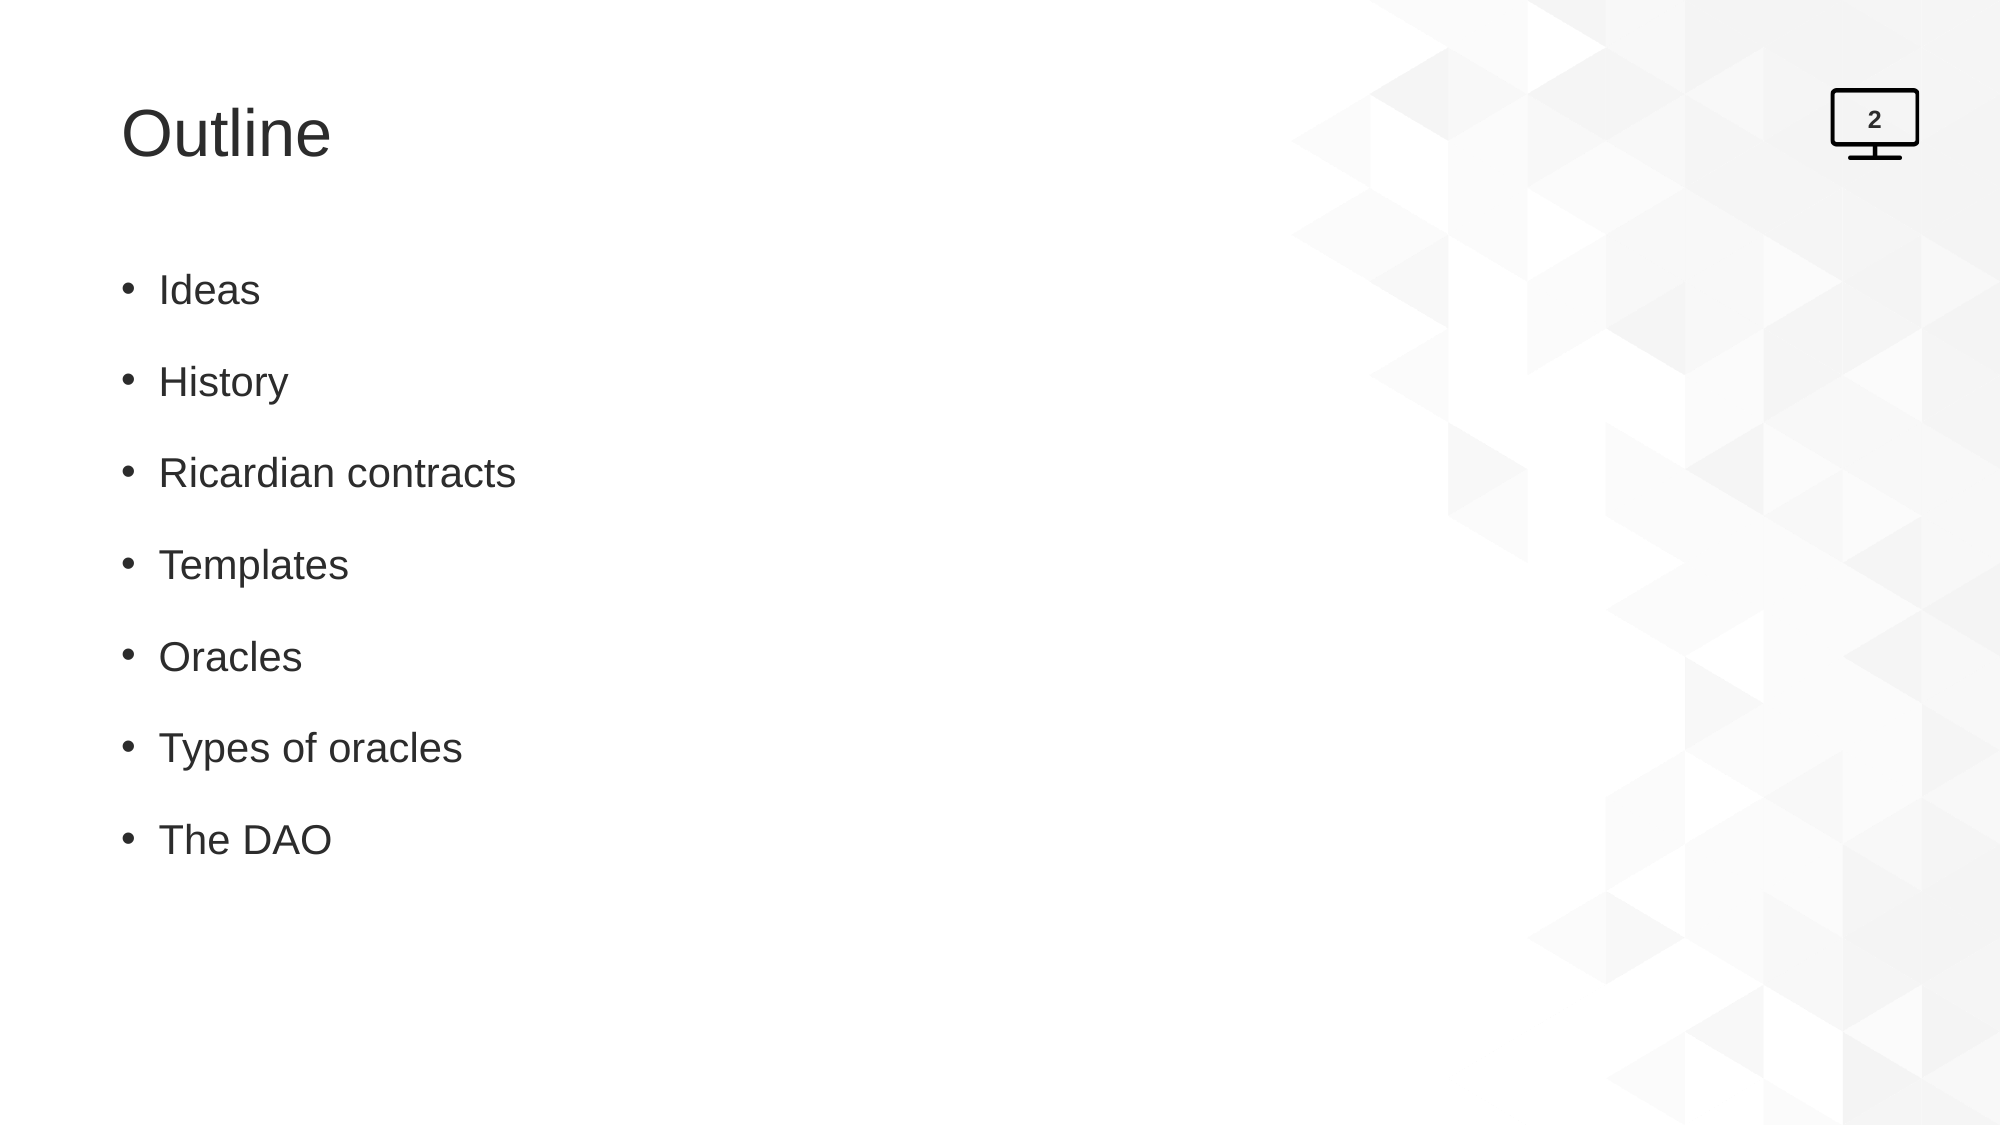

# Outline
2
Ideas
History
Ricardian contracts
Templates
Oracles
Types of oracles
The DAO